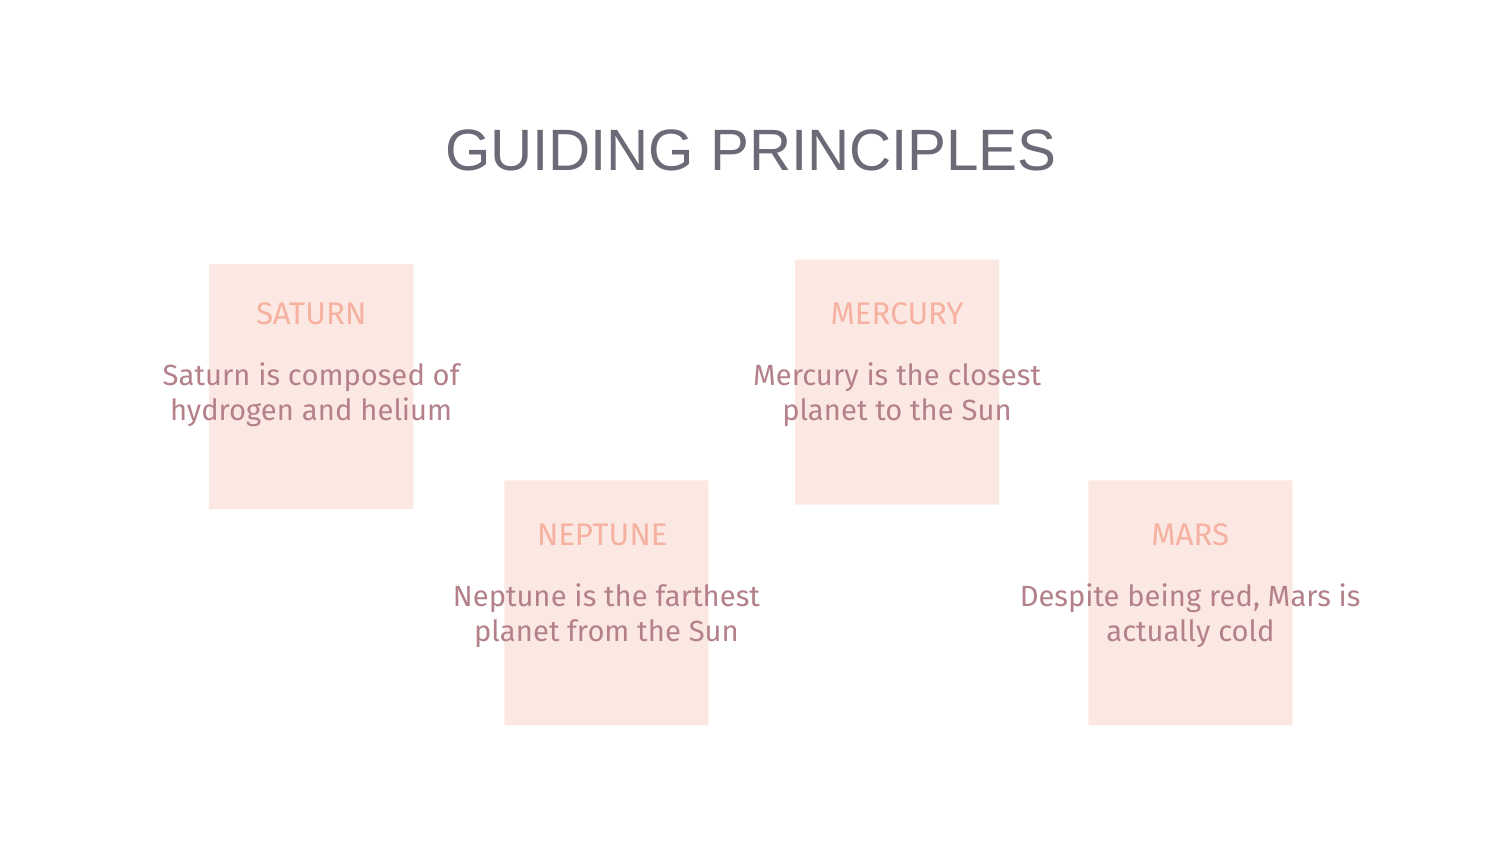

# GUIDING PRINCIPLES
SATURN
MERCURY
Saturn is composed of hydrogen and helium
Mercury is the closest planet to the Sun
NEPTUNE
MARS
Neptune is the farthest planet from the Sun
Despite being red, Mars is actually cold